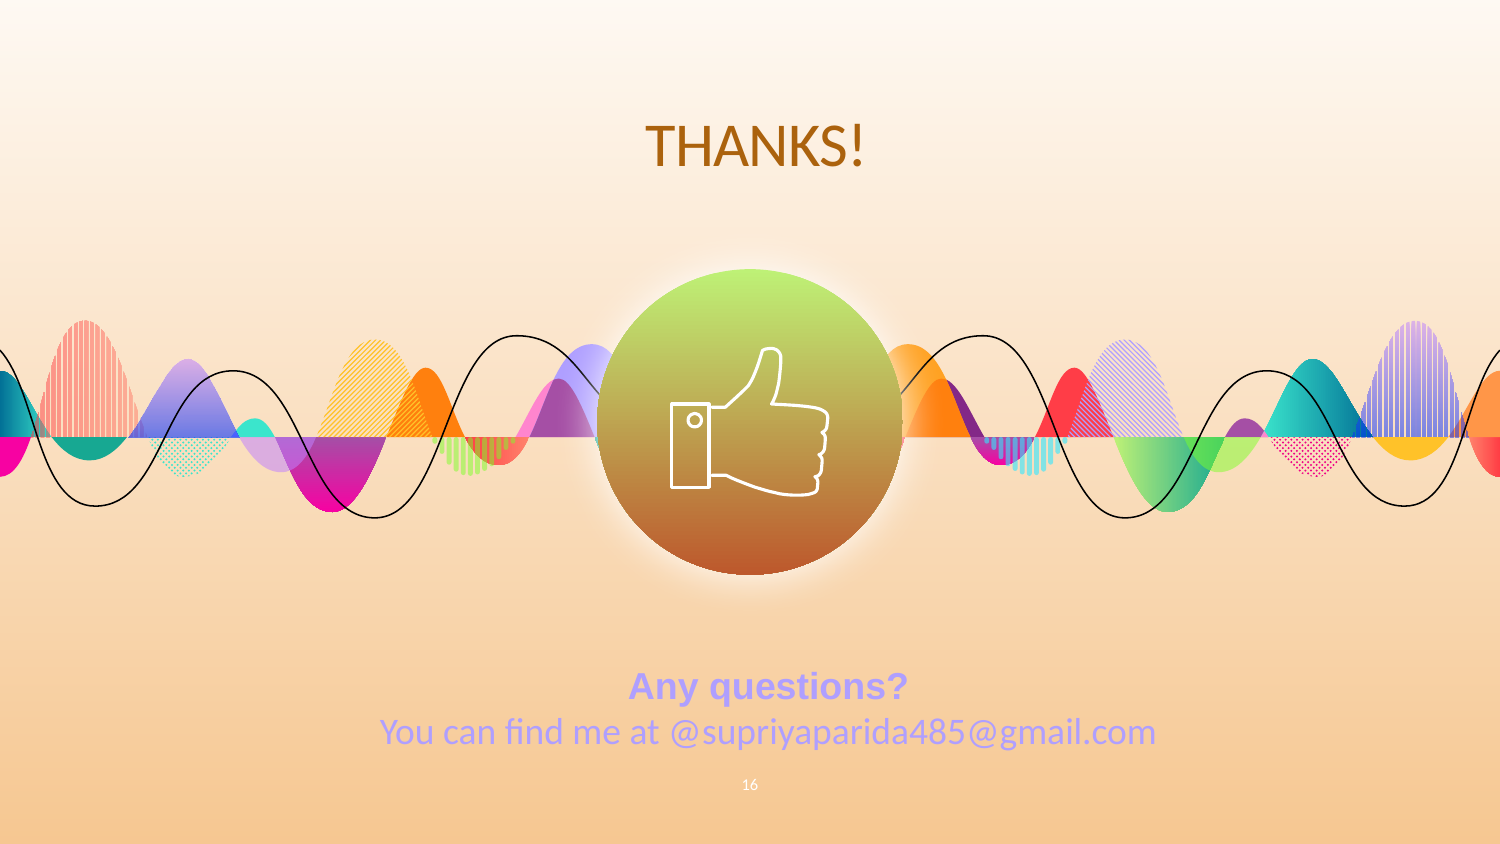

THANKS!

Any questions?
You can find me at @supriyaparida485@gmail.com

16